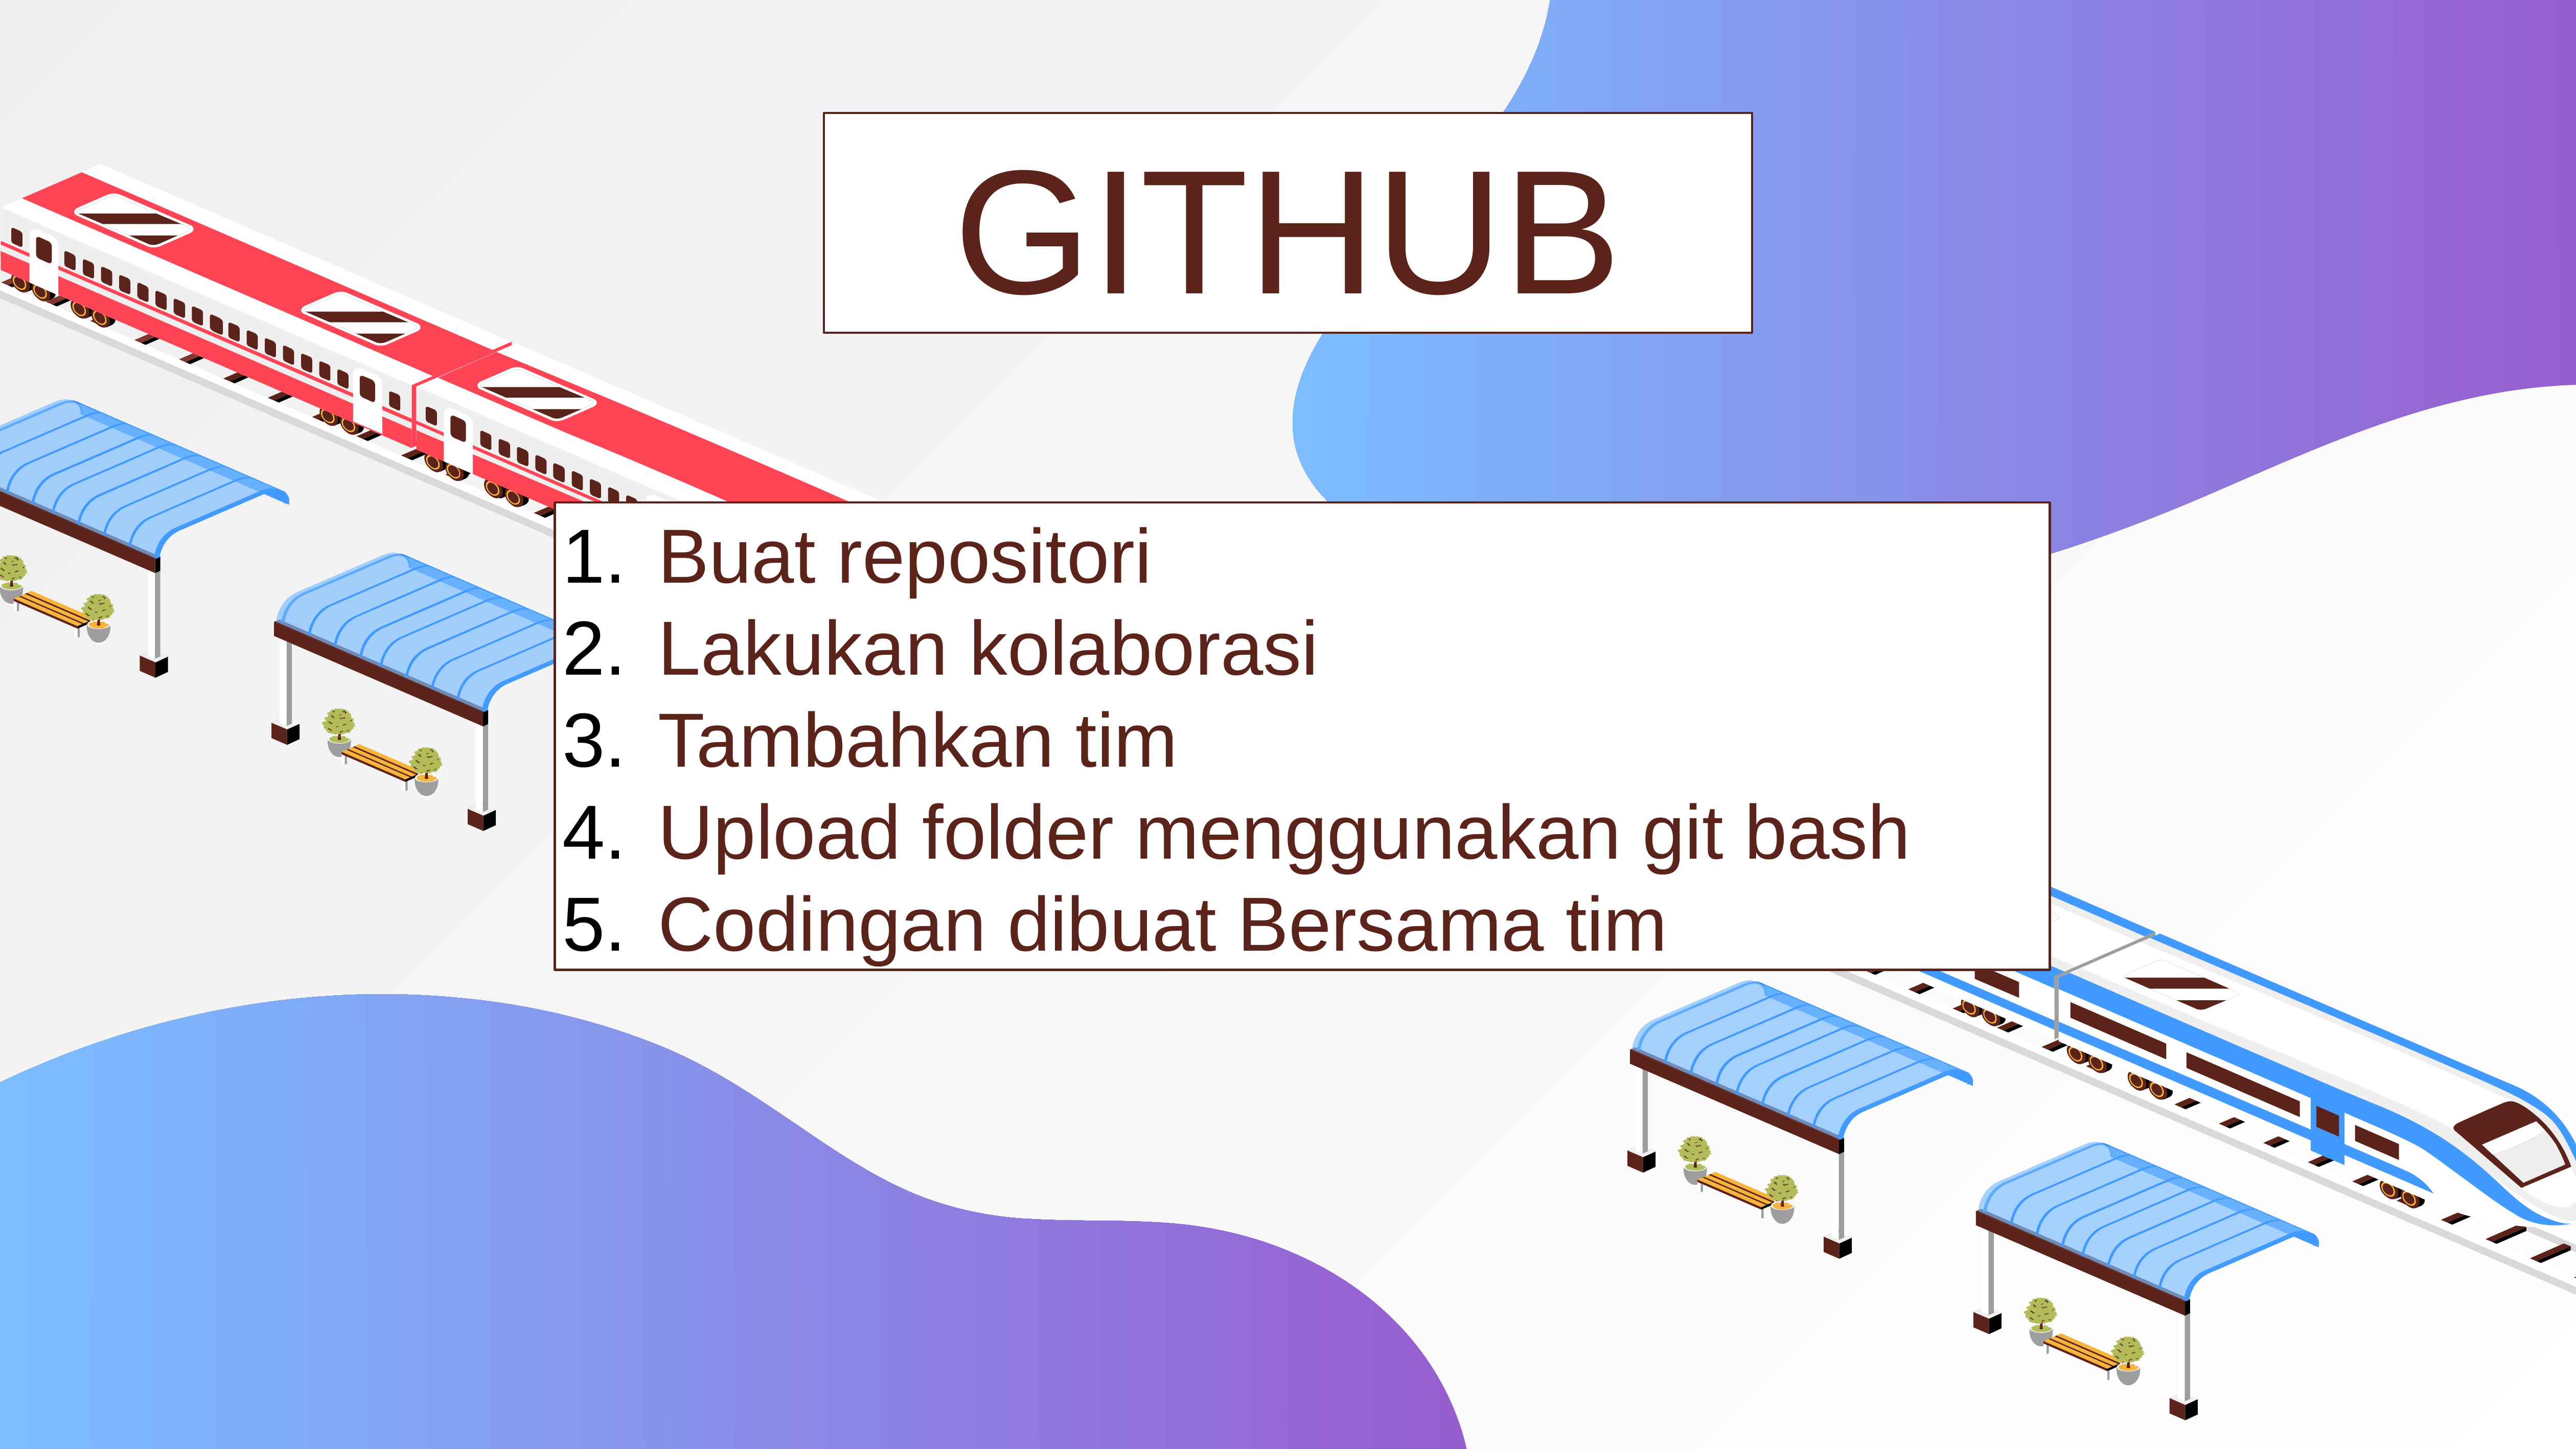

GITHUB
Buat repositori
Lakukan kolaborasi
Tambahkan tim
Upload folder menggunakan git bash
Codingan dibuat Bersama tim